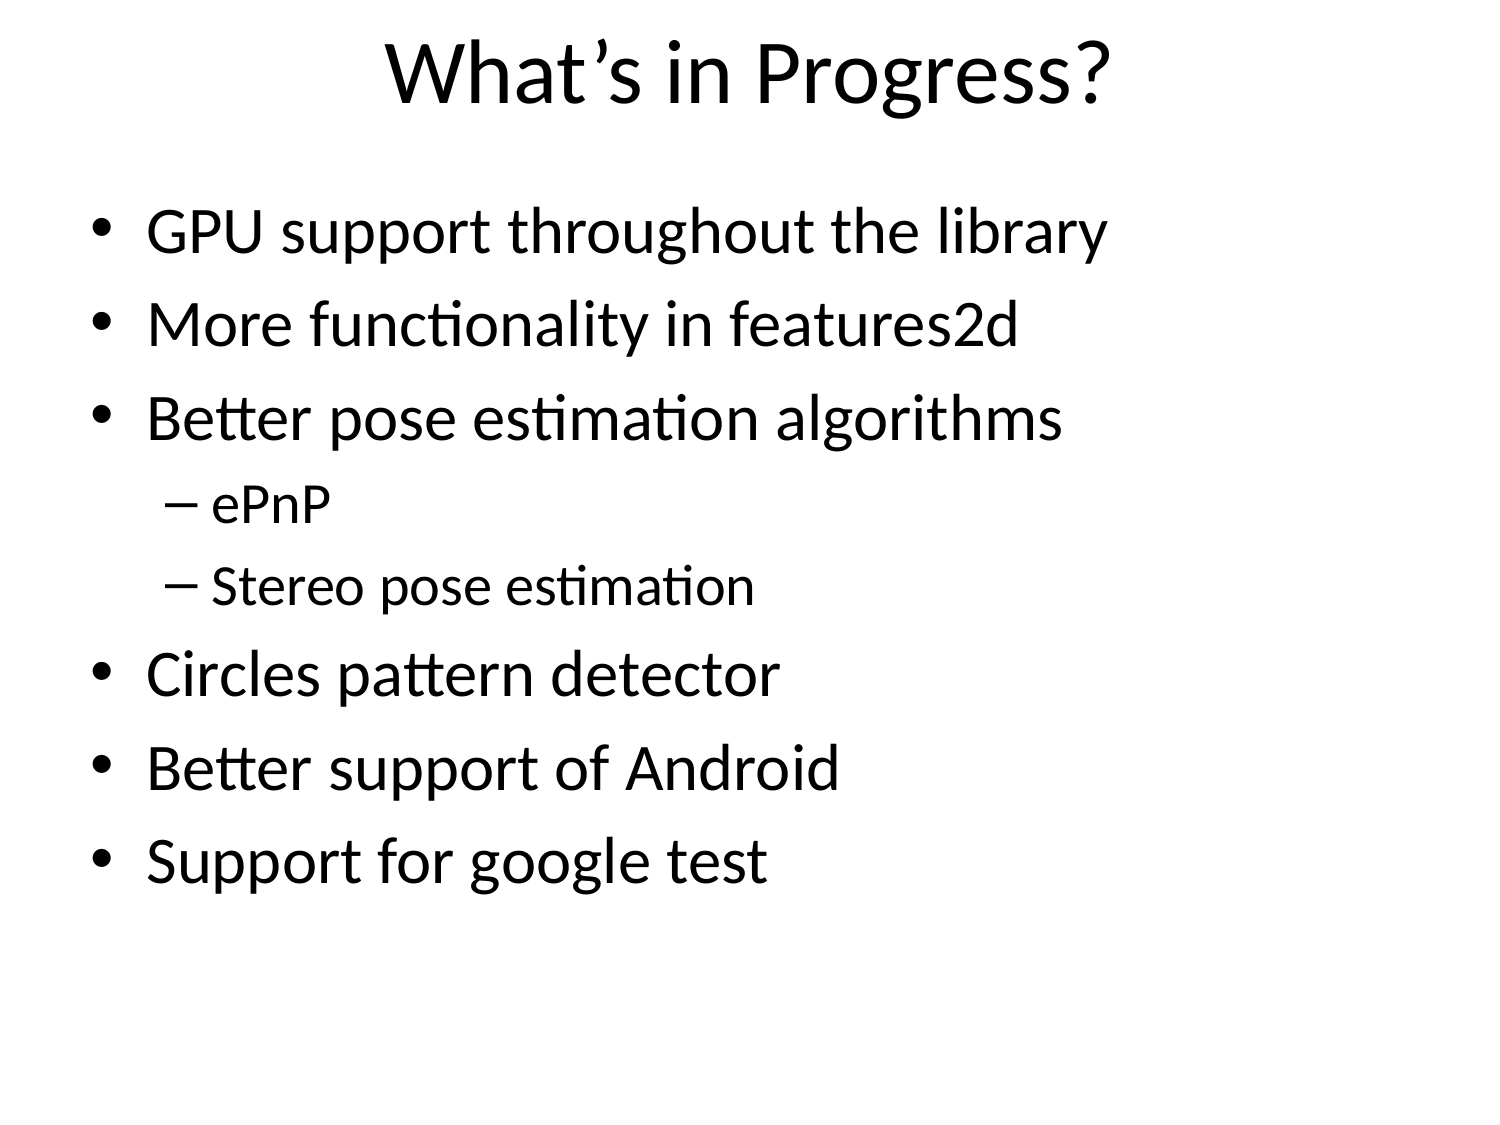

# What’s in Progress?
GPU support throughout the library
More functionality in features2d
Better pose estimation algorithms
ePnP
Stereo pose estimation
Circles pattern detector
Better support of Android
Support for google test